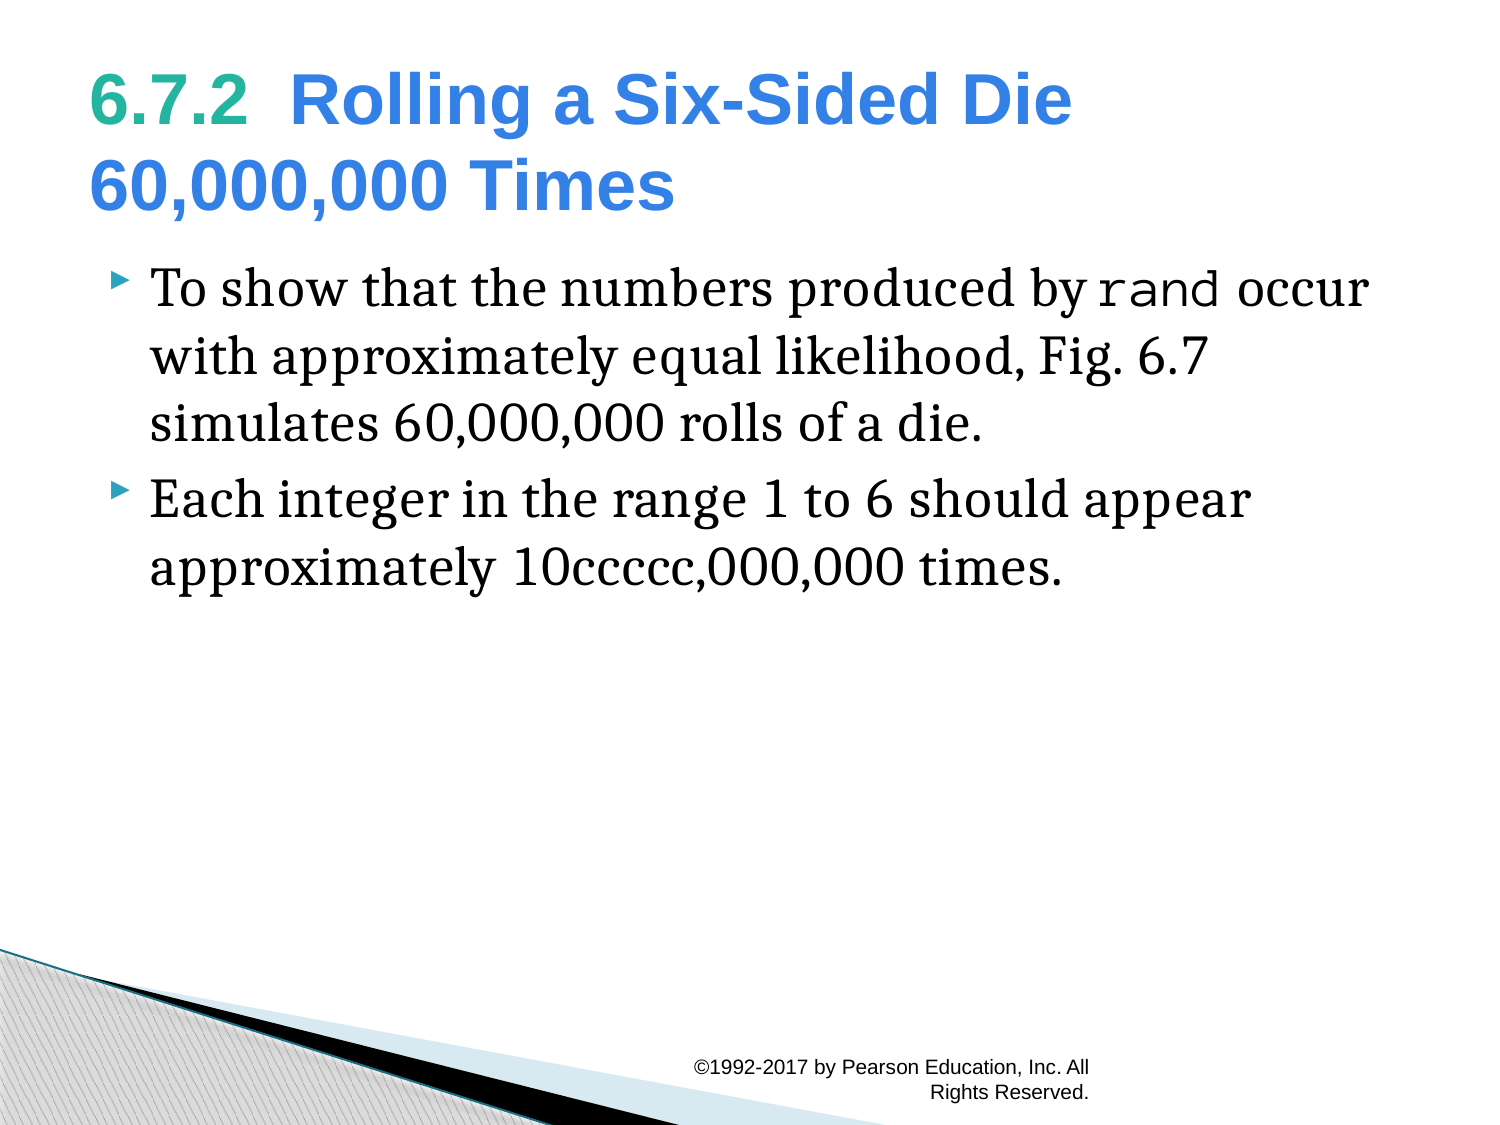

# 6.7.2  Rolling a Six-Sided Die 60,000,000 Times
To show that the numbers produced by rand occur with approximately equal likelihood, Fig. 6.7 simulates 60,000,000 rolls of a die.
Each integer in the range 1 to 6 should appear approximately 10ccccc,000,000 times.
©1992-2017 by Pearson Education, Inc. All Rights Reserved.